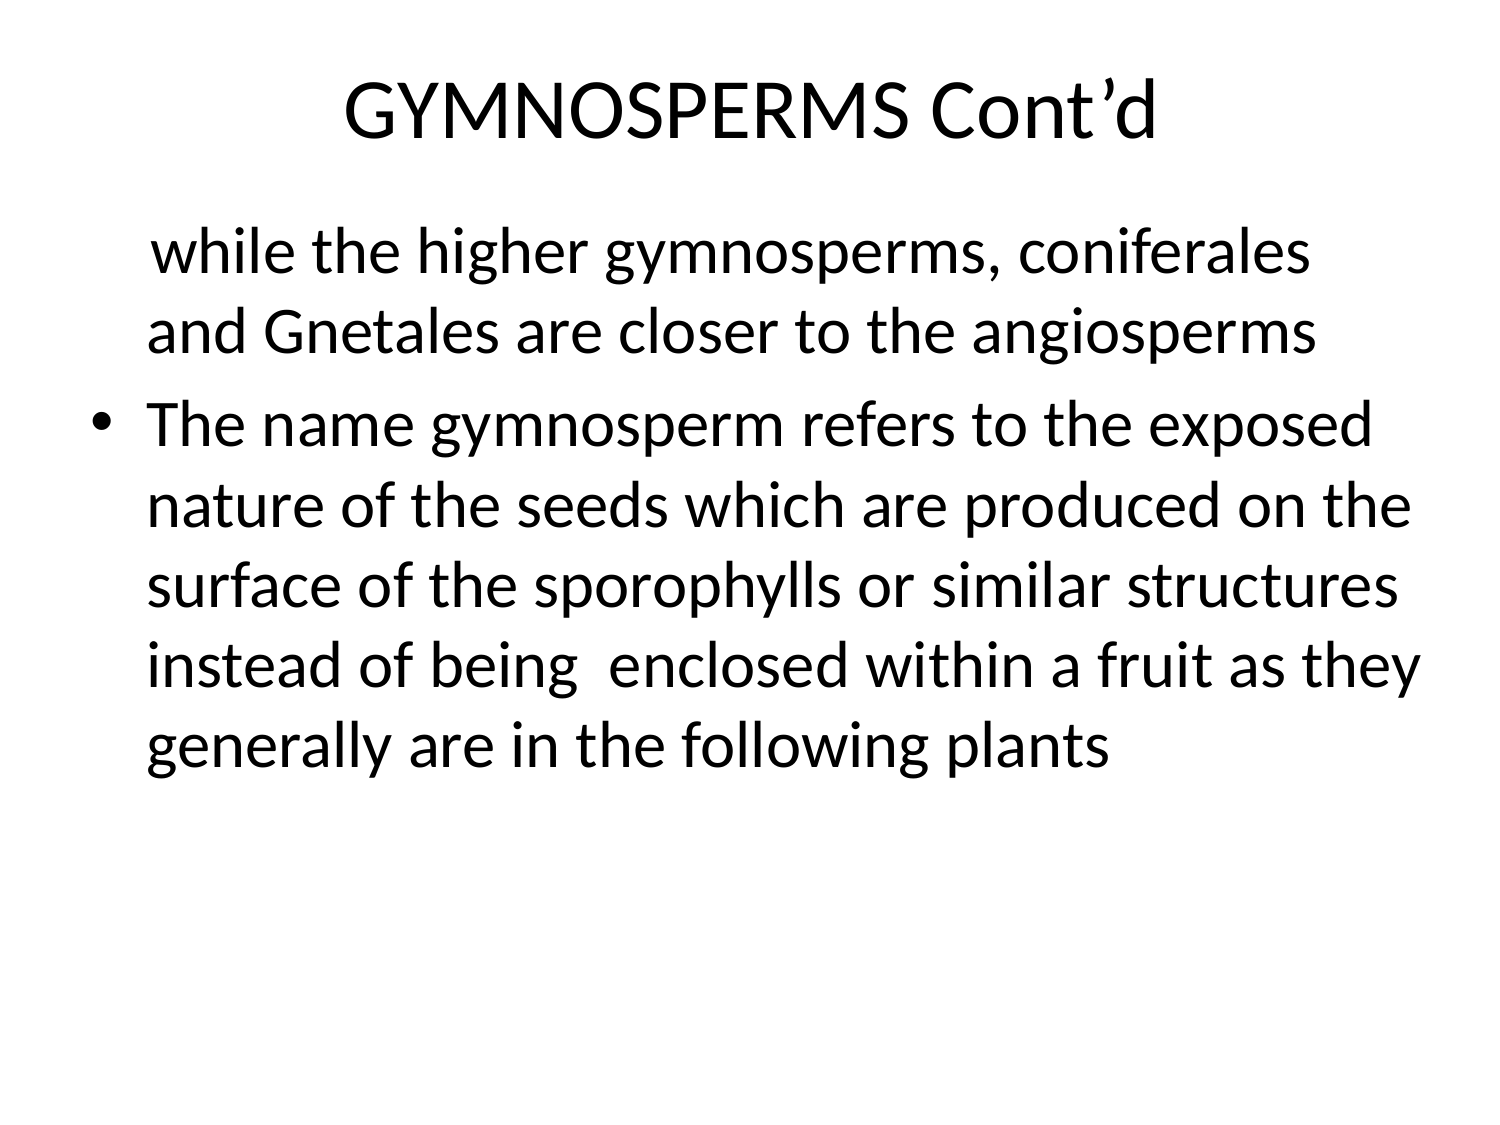

# GYMNOSPERMS Cont’d
    while the higher gymnosperms, coniferales and Gnetales are closer to the angiosperms
The name gymnosperm refers to the exposed nature of the seeds which are produced on the surface of the sporophylls or similar structures instead of being  enclosed within a fruit as they generally are in the following plants